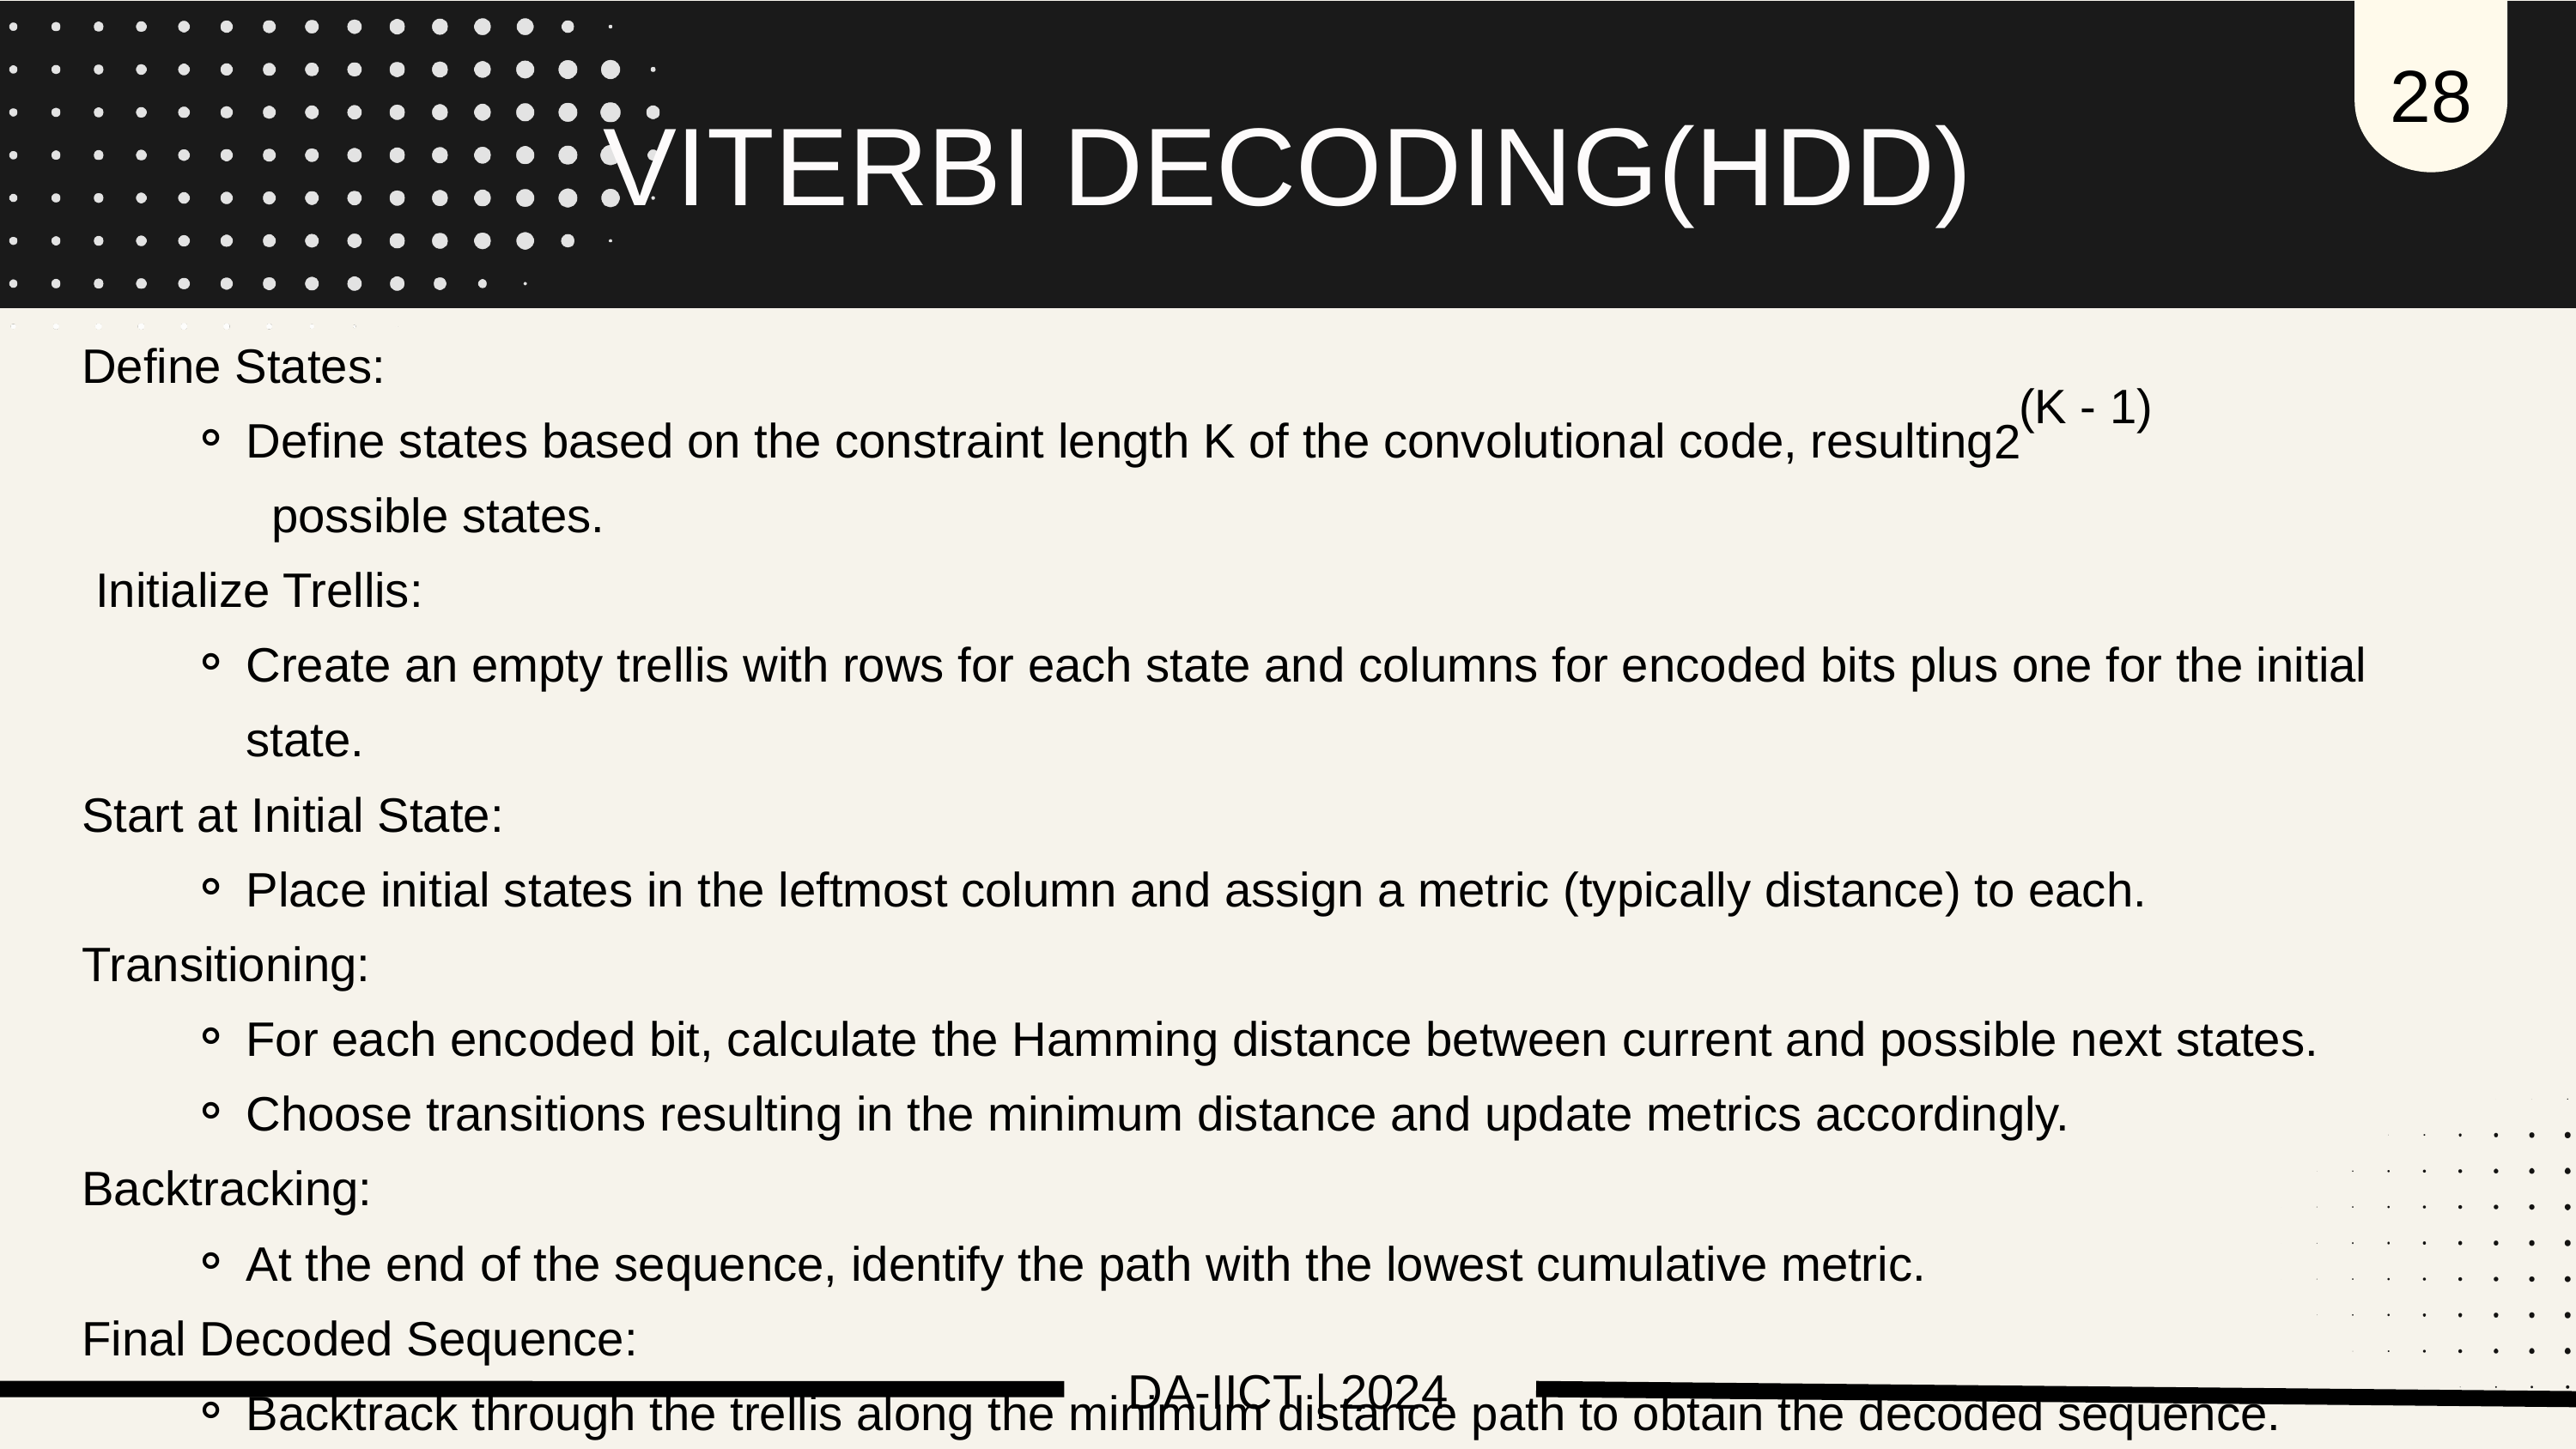

28

VITERBI DECODING(HDD)
Define States:
Define states based on the constraint length K of the convolutional code, resulting
              possible states.
 Initialize Trellis:
Create an empty trellis with rows for each state and columns for encoded bits plus one for the initial state.
Start at Initial State:
Place initial states in the leftmost column and assign a metric (typically distance) to each.
Transitioning:
For each encoded bit, calculate the Hamming distance between current and possible next states.
Choose transitions resulting in the minimum distance and update metrics accordingly.
Backtracking:
At the end of the sequence, identify the path with the lowest cumulative metric.
Final Decoded Sequence:
Backtrack through the trellis along the minimum distance path to obtain the decoded sequence.

(K - 1)
2

DA-IICT | 2024